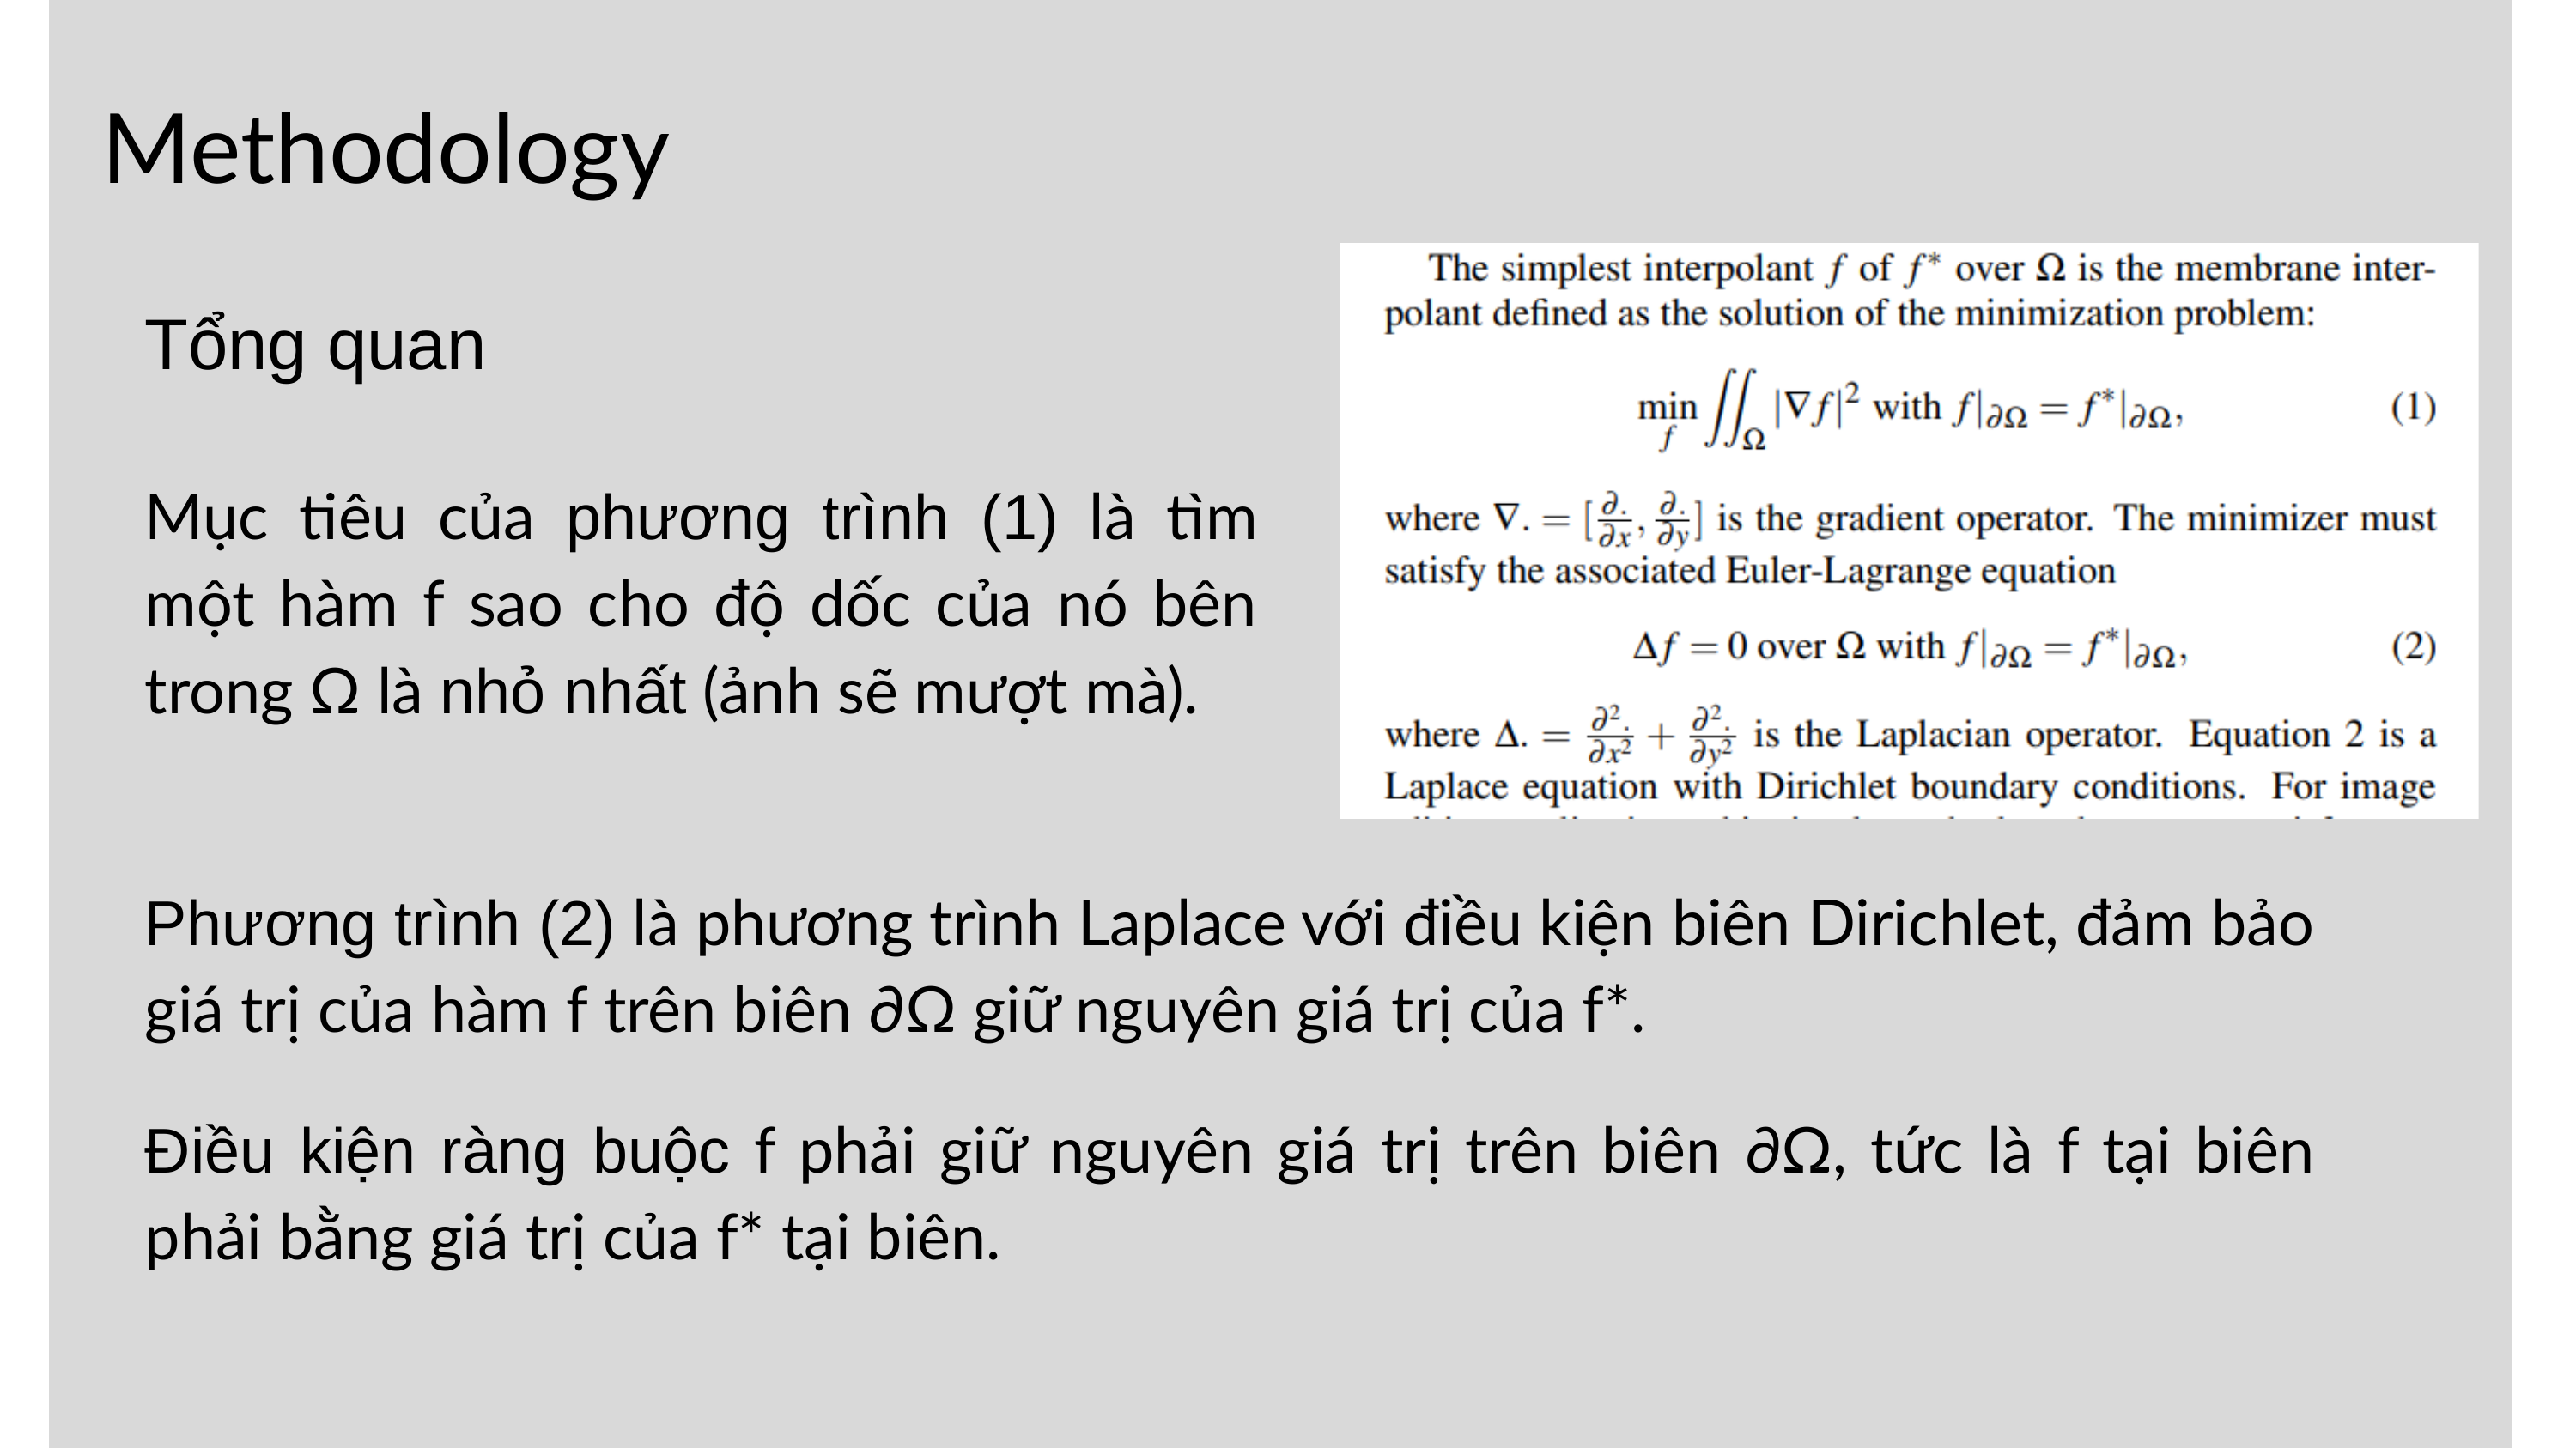

Methodology

Tổng quan
Mục tiêu của phương trình (1) là tìm một hàm f sao cho độ dốc của nó bên trong Ω là nhỏ nhất (ảnh sẽ mượt mà).
Phương trình (2) là phương trình Laplace với điều kiện biên Dirichlet, đảm bảo giá trị của hàm f trên biên ∂Ω giữ nguyên giá trị của f*.
Điều kiện ràng buộc f phải giữ nguyên giá trị trên biên ∂Ω, tức là f tại biên phải bằng giá trị của f* tại biên.